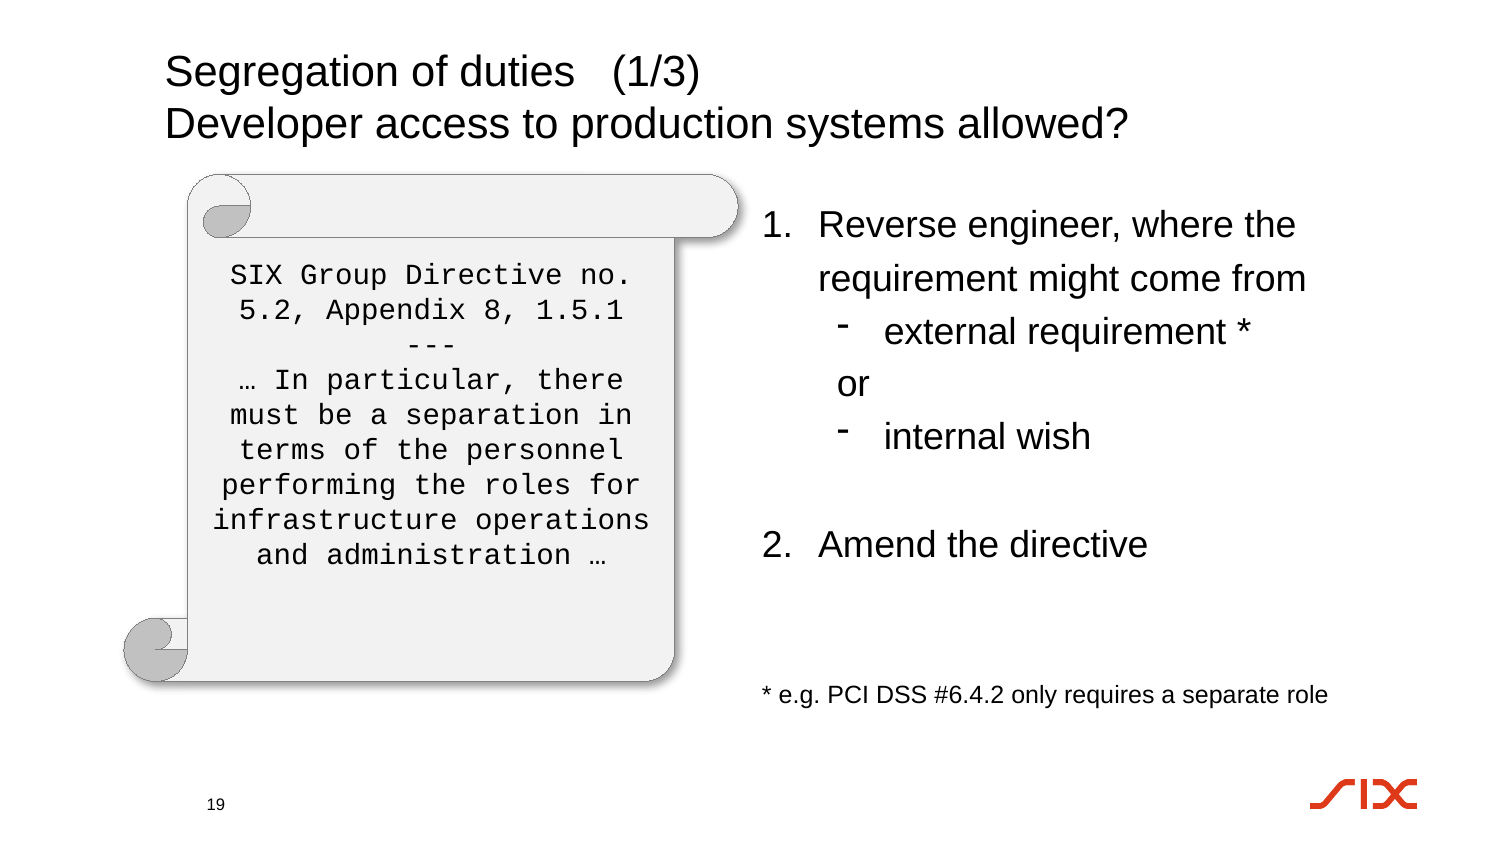

# Segregation of duties   (1/3) Developer access to production systems allowed?
SIX Group Directive no. 5.2, Appendix 8, 1.5.1
---
… In particular, there must be a separation in terms of the personnel performing the roles for infrastructure operations and administration …
Reverse engineer, where the requirement might come from
external requirement *
or
internal wish

Amend the directive

* e.g. PCI DSS #6.4.2 only requires a separate role
19